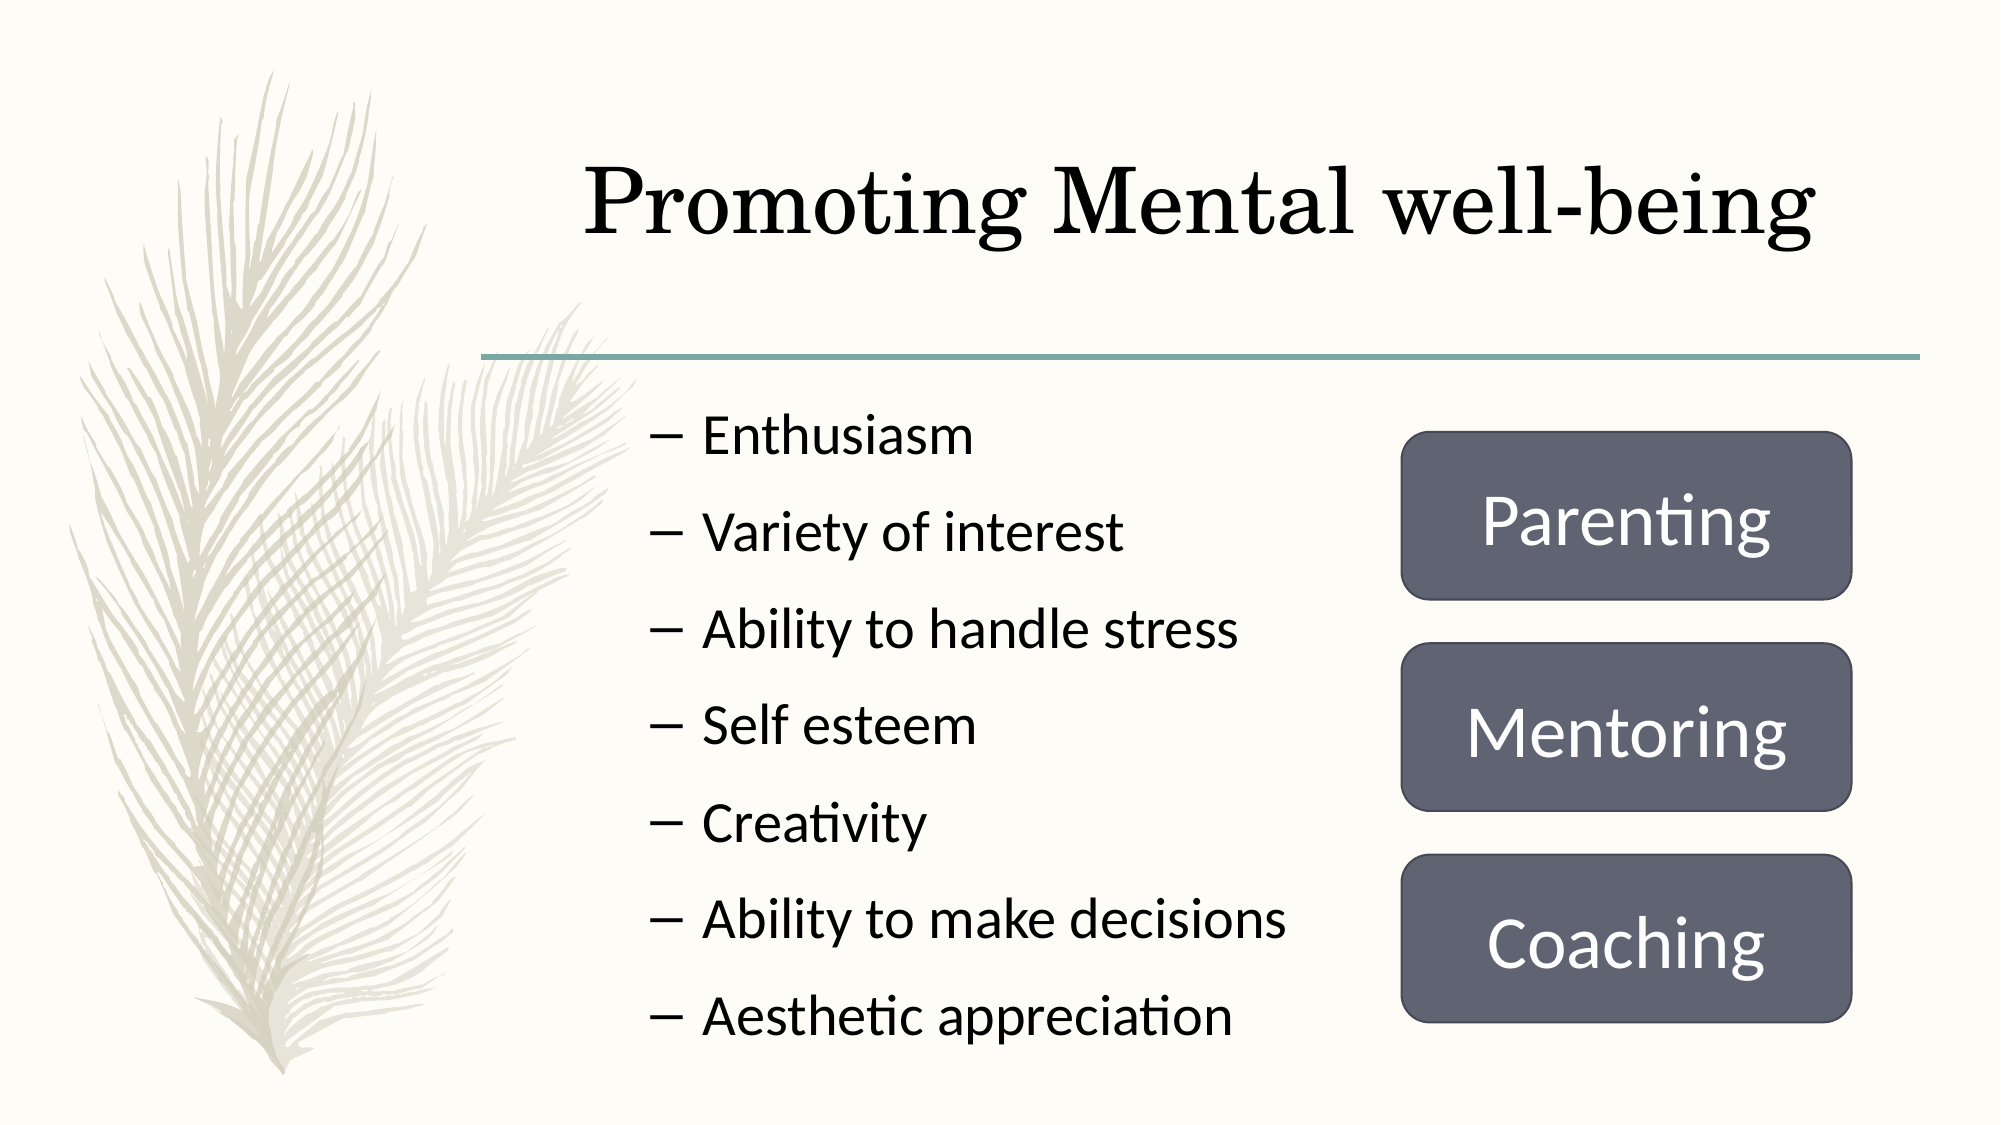

# Promoting Mental well-being
Enthusiasm
Variety of interest
Ability to handle stress
Self esteem
Creativity
Ability to make decisions
Aesthetic appreciation

Parenting
Mentoring
Coaching